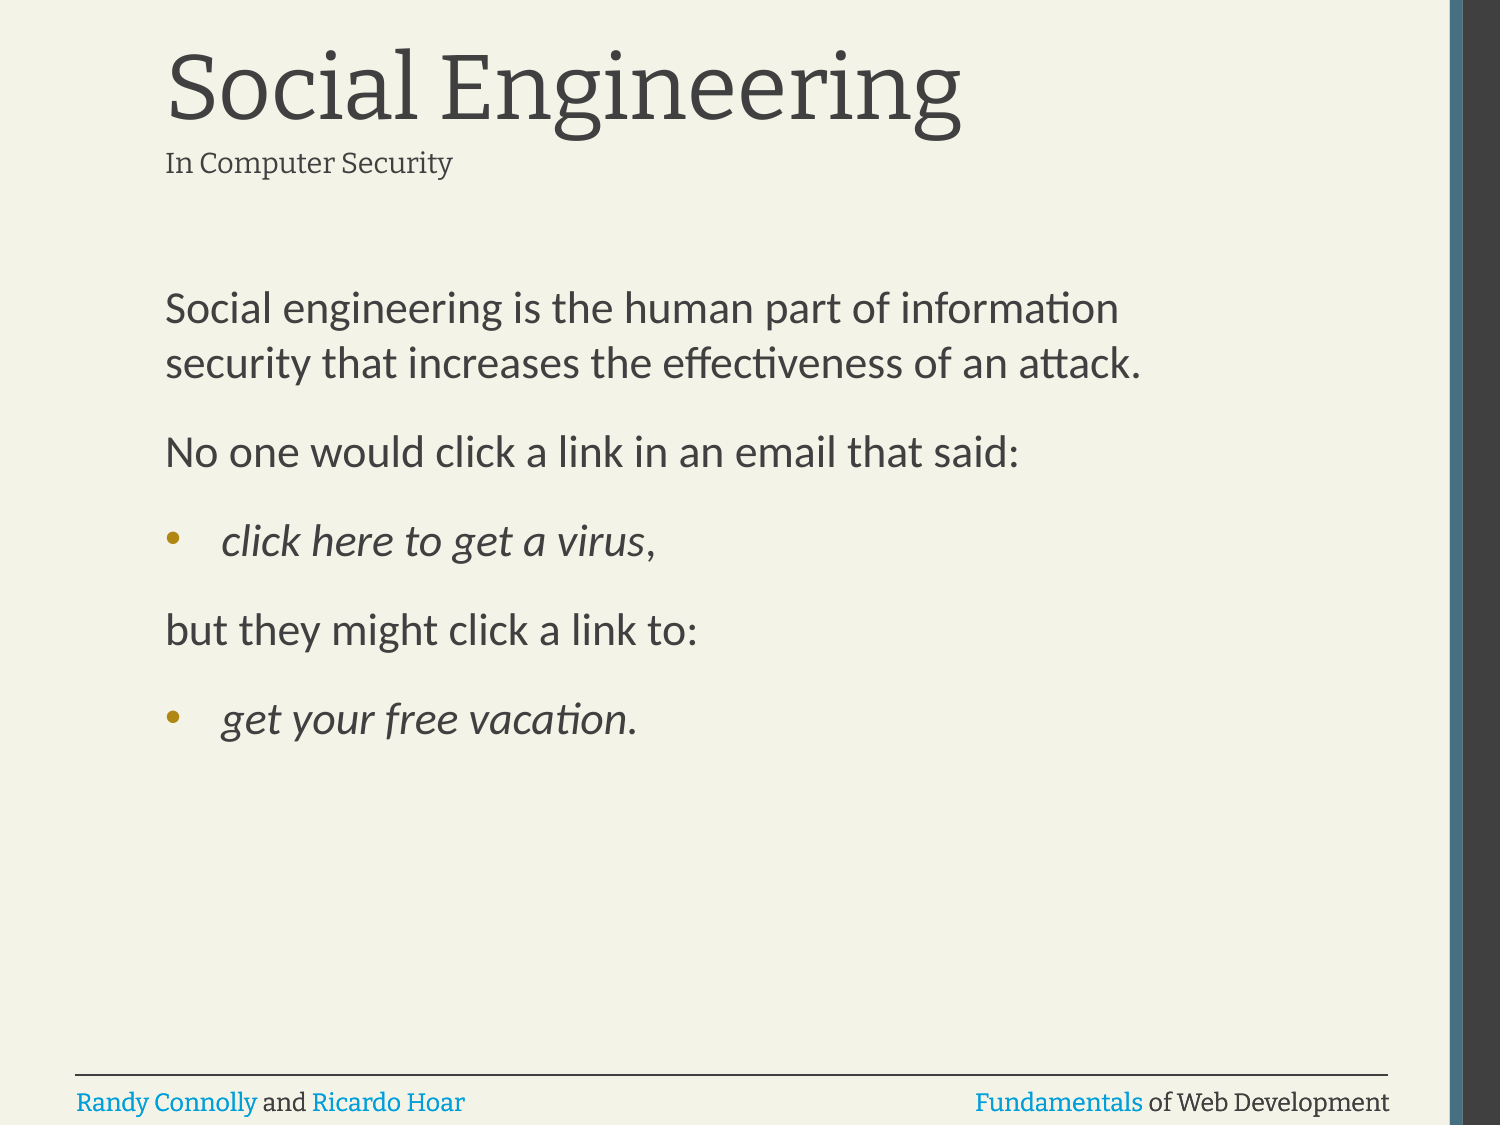

# Social Engineering
In Computer Security
Social engineering is the human part of information security that increases the effectiveness of an attack.
No one would click a link in an email that said:
click here to get a virus,
but they might click a link to:
get your free vacation.